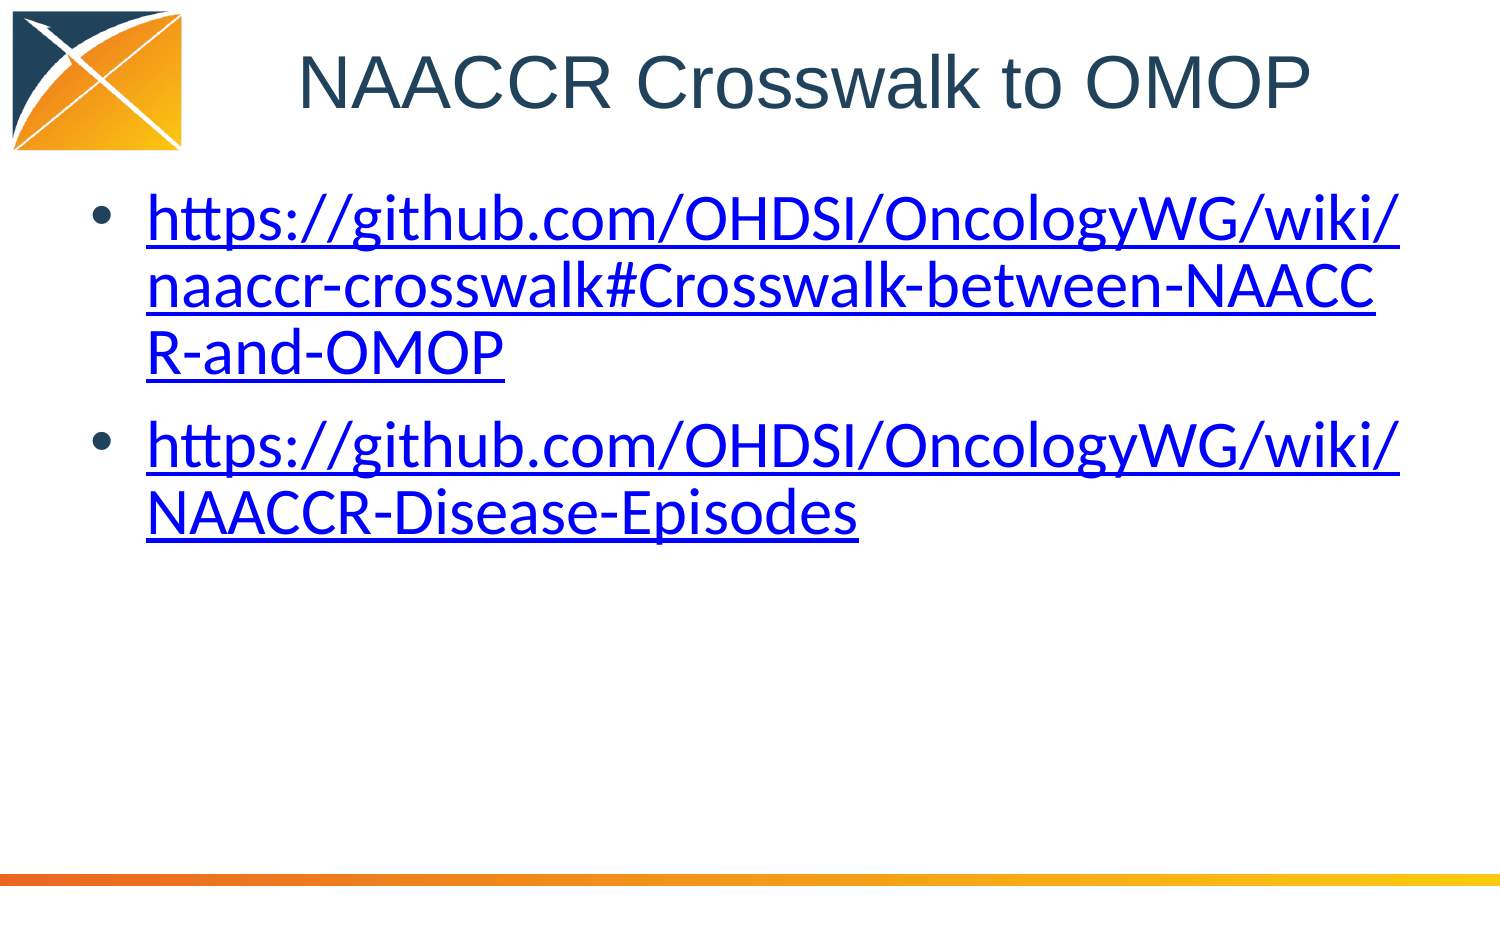

# NAACCR Crosswalk to OMOP
https://github.com/OHDSI/OncologyWG/wiki/naaccr-crosswalk#Crosswalk-between-NAACCR-and-OMOP
https://github.com/OHDSI/OncologyWG/wiki/NAACCR-Disease-Episodes